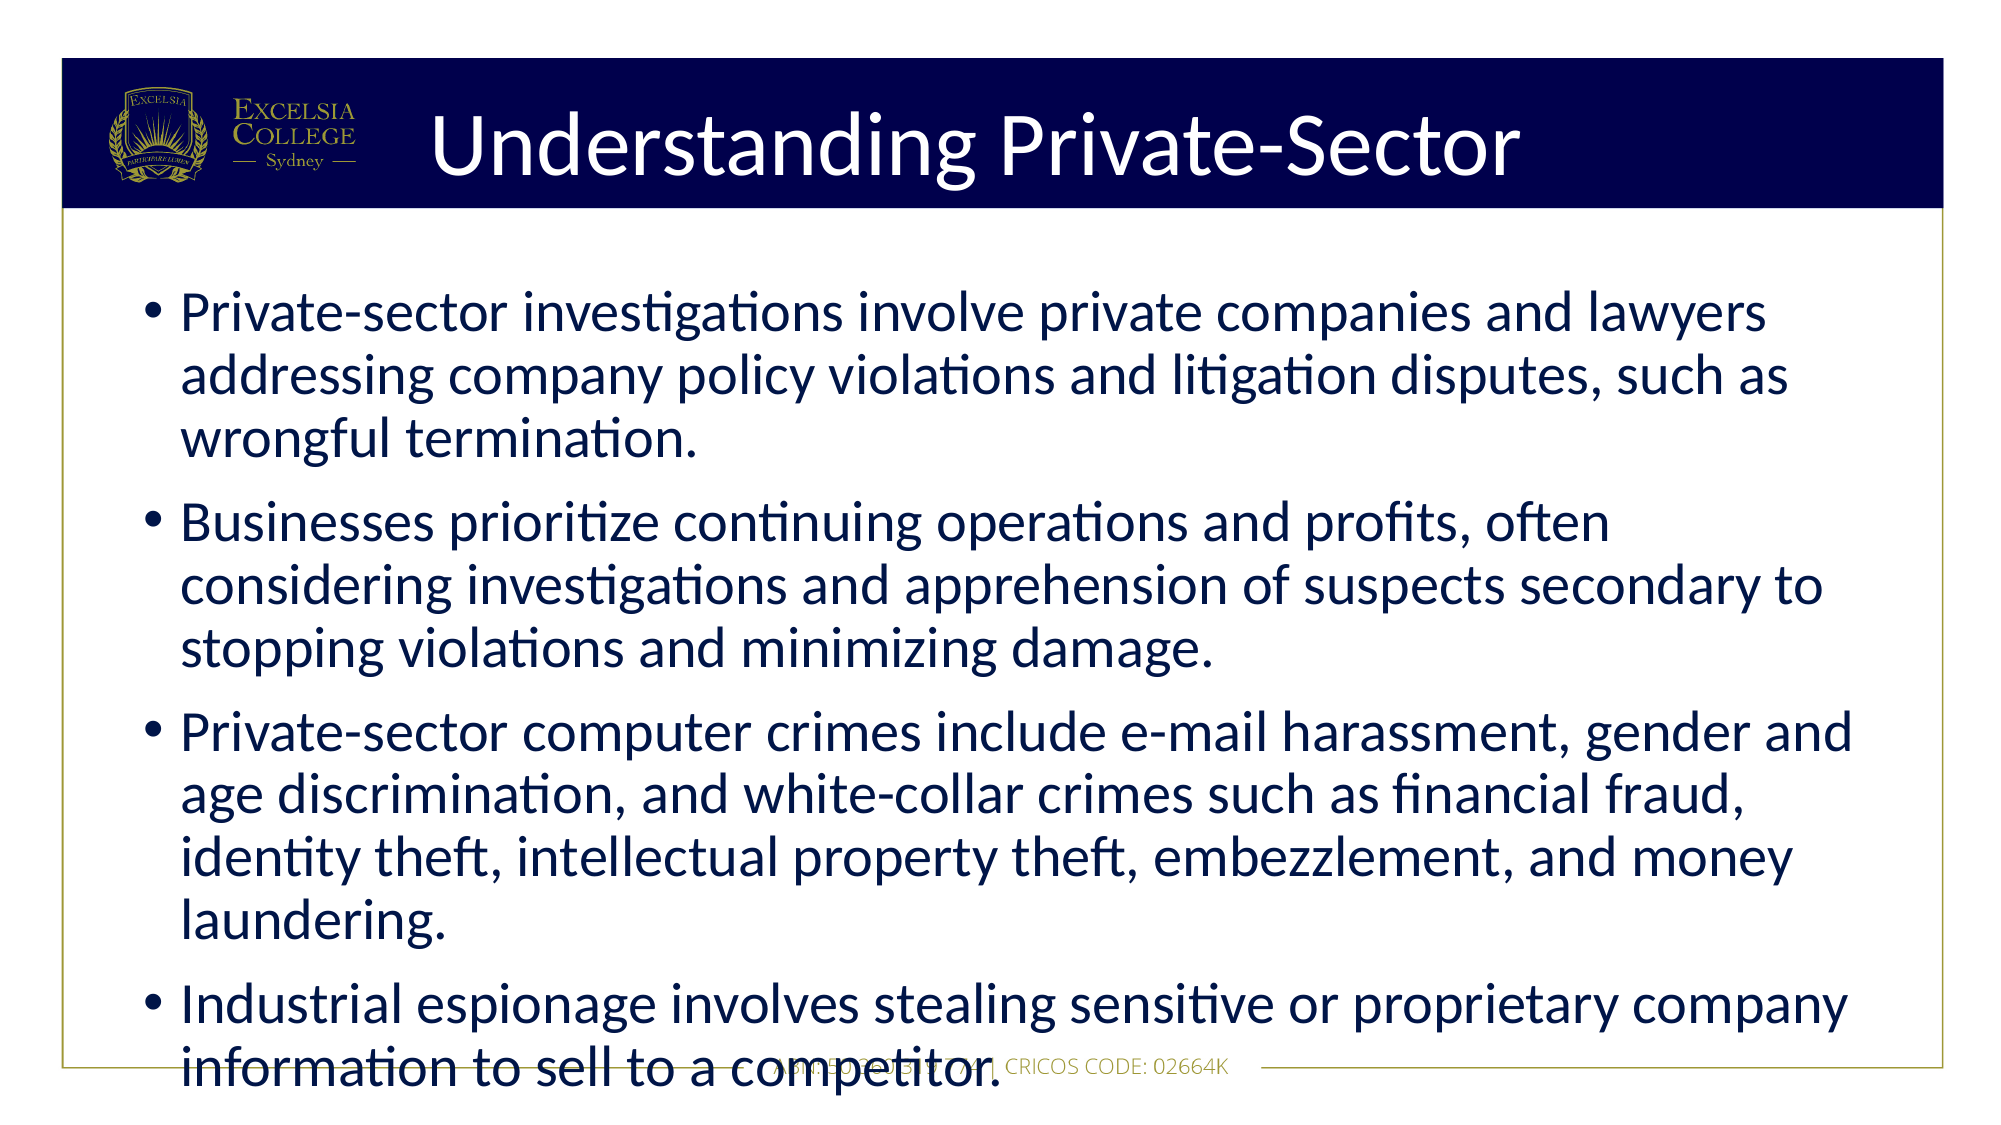

# Understanding Private-Sector Investigations
Private-sector investigations involve private companies and lawyers addressing company policy violations and litigation disputes, such as wrongful termination.
Businesses prioritize continuing operations and profits, often considering investigations and apprehension of suspects secondary to stopping violations and minimizing damage.
Private-sector computer crimes include e-mail harassment, gender and age discrimination, and white-collar crimes such as financial fraud, identity theft, intellectual property theft, embezzlement, and money laundering.
Industrial espionage involves stealing sensitive or proprietary company information to sell to a competitor.
Anyone with access to a computer can commit these crimes.